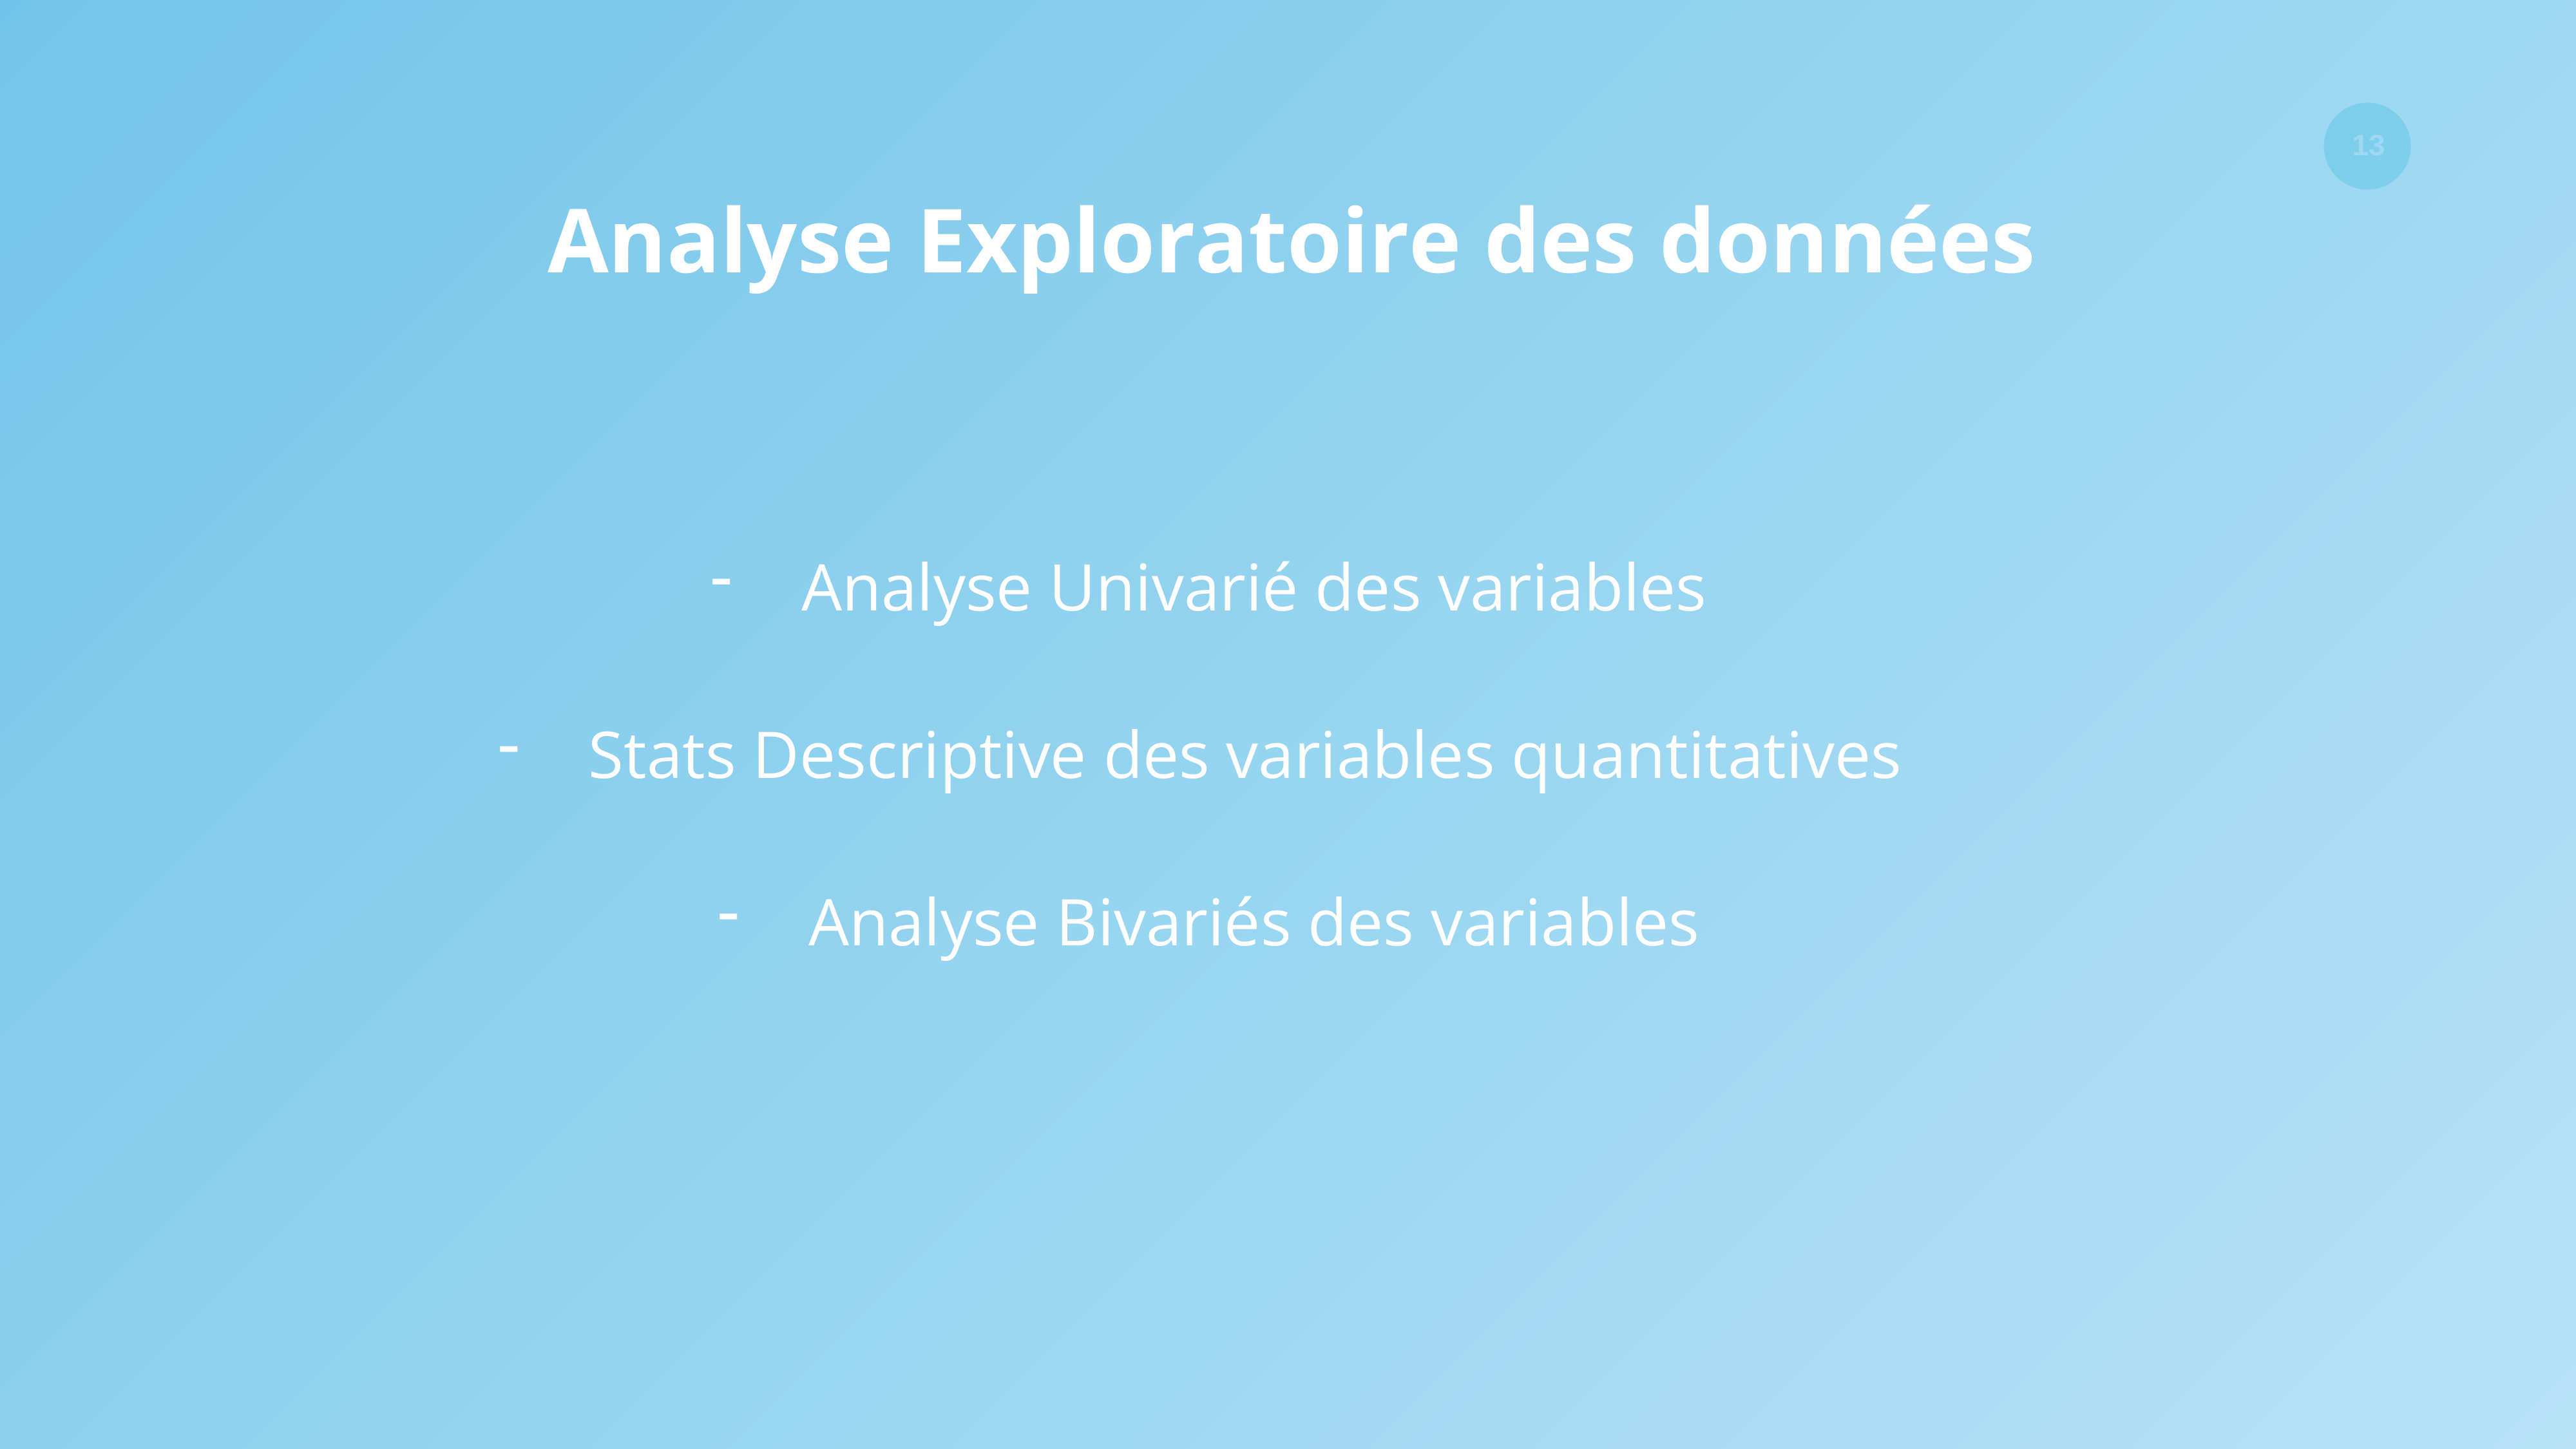

Analyse Exploratoire des données
Analyse Univarié des variables
Stats Descriptive des variables quantitatives
Analyse Bivariés des variables